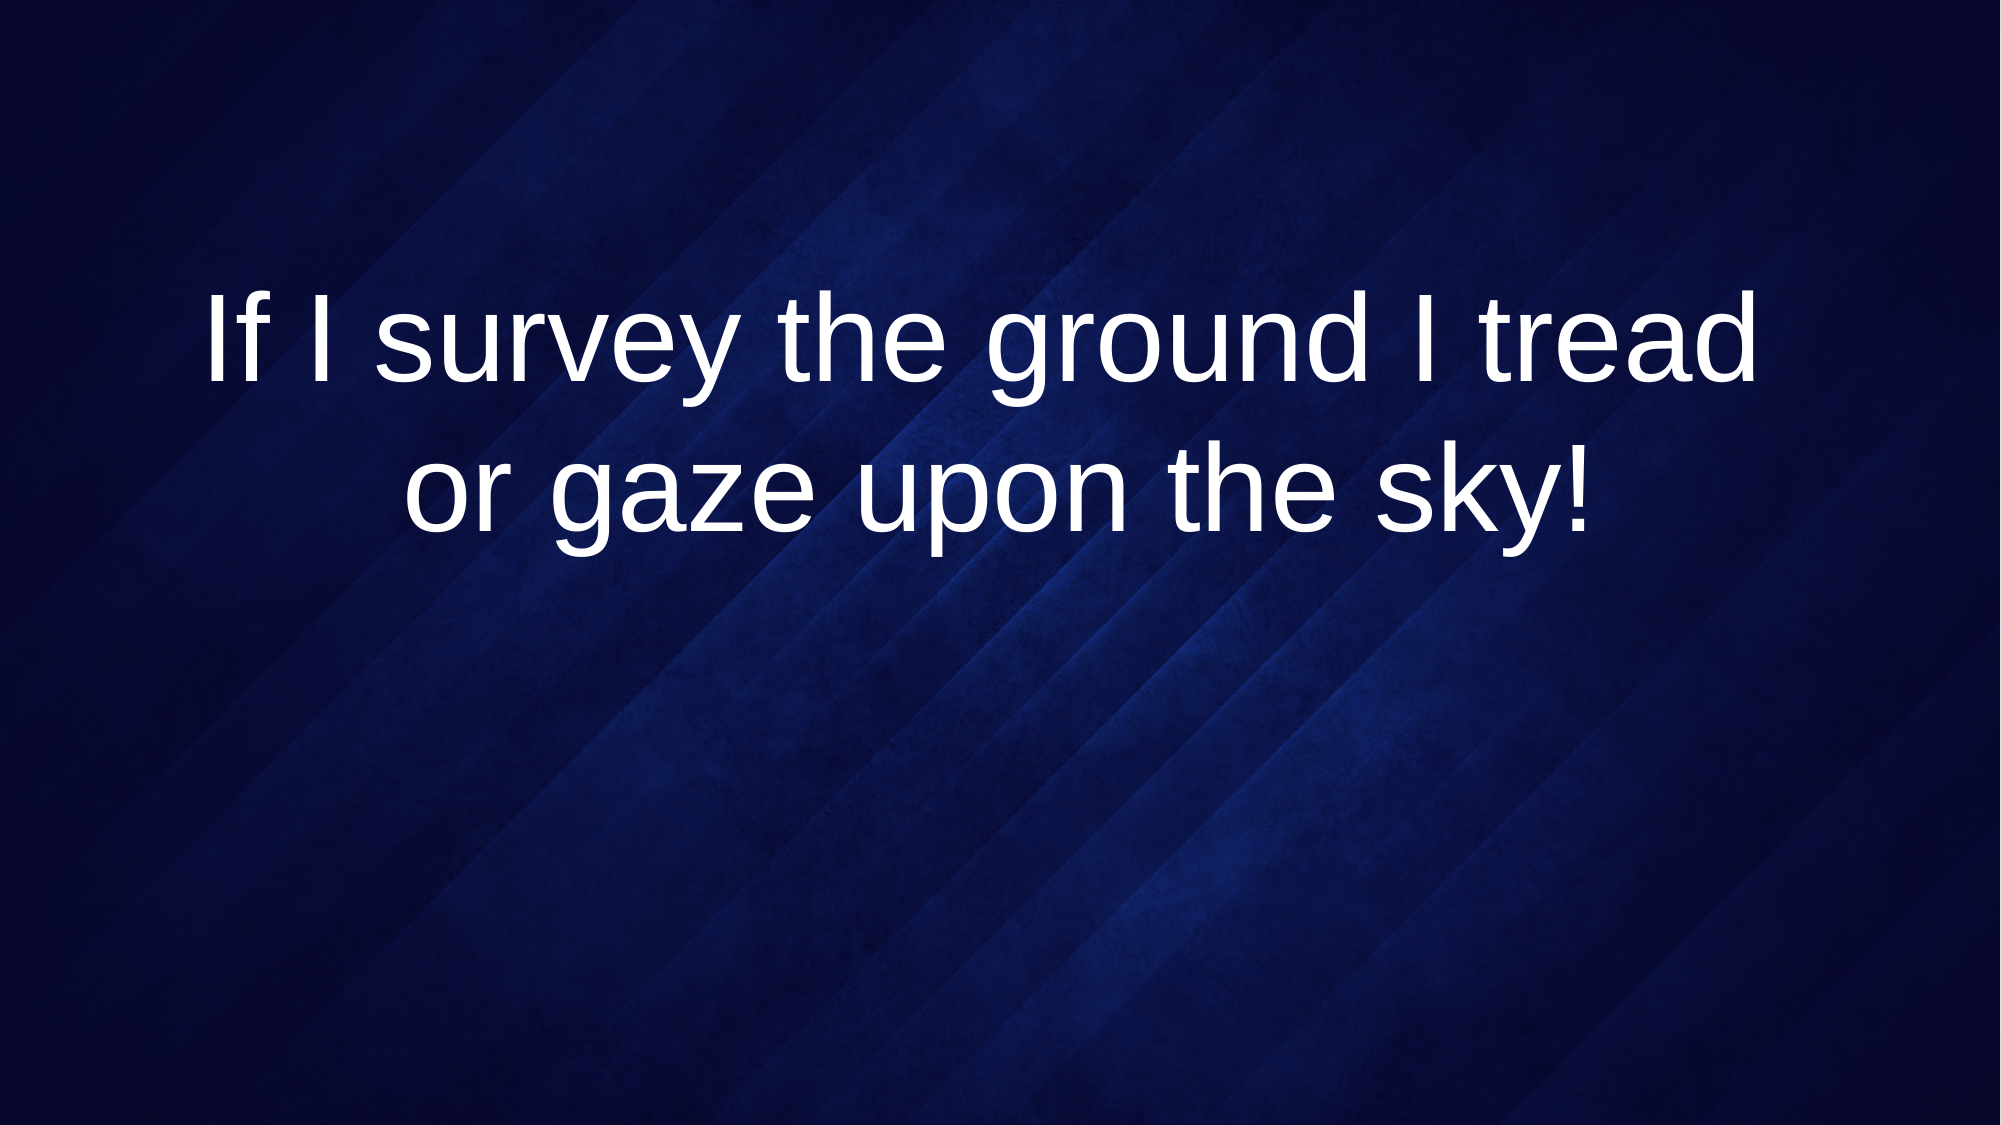

# If I survey the ground I tread or gaze upon the sky!